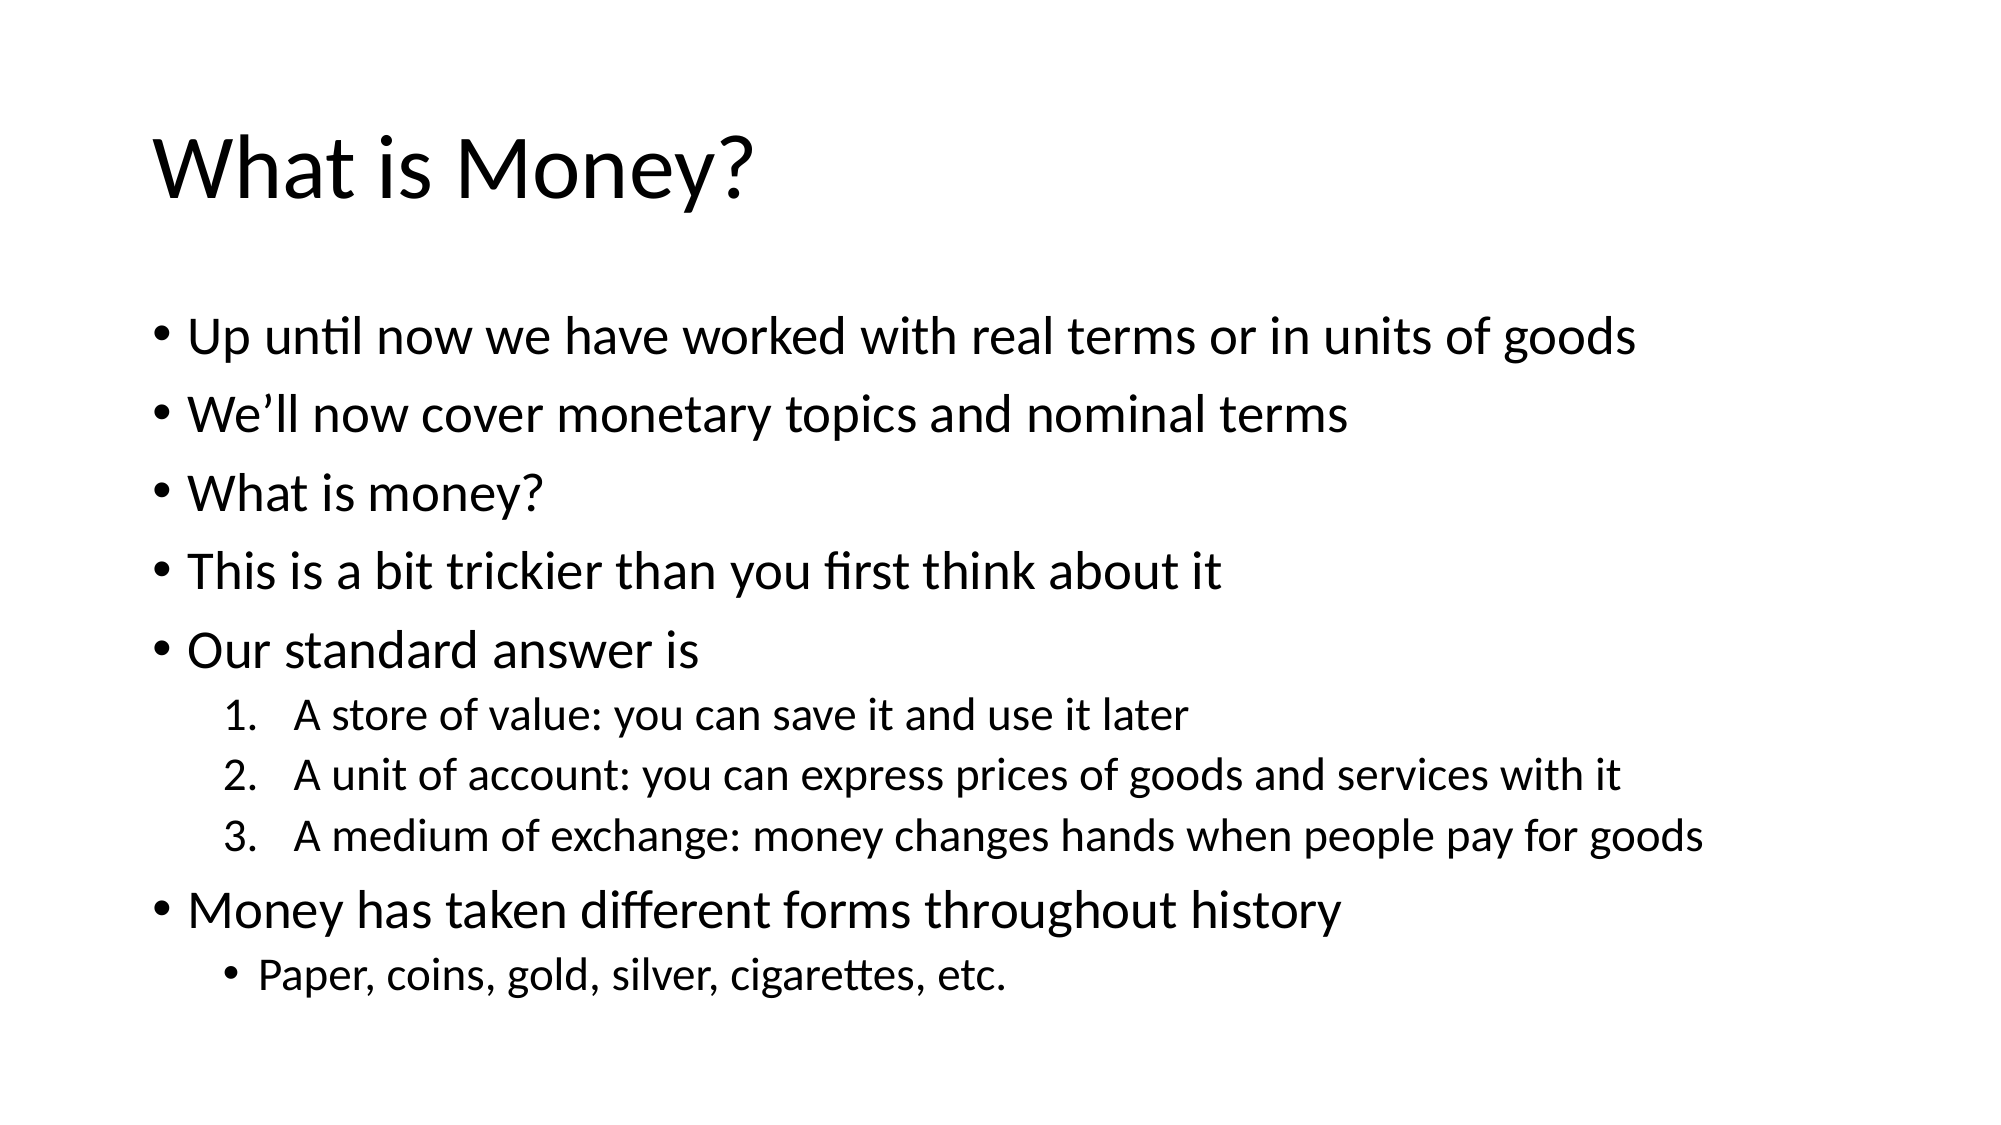

# What is Money?
Up until now we have worked with real terms or in units of goods
We’ll now cover monetary topics and nominal terms
What is money?
This is a bit trickier than you first think about it
Our standard answer is
A store of value: you can save it and use it later
A unit of account: you can express prices of goods and services with it
A medium of exchange: money changes hands when people pay for goods
Money has taken different forms throughout history
Paper, coins, gold, silver, cigarettes, etc.